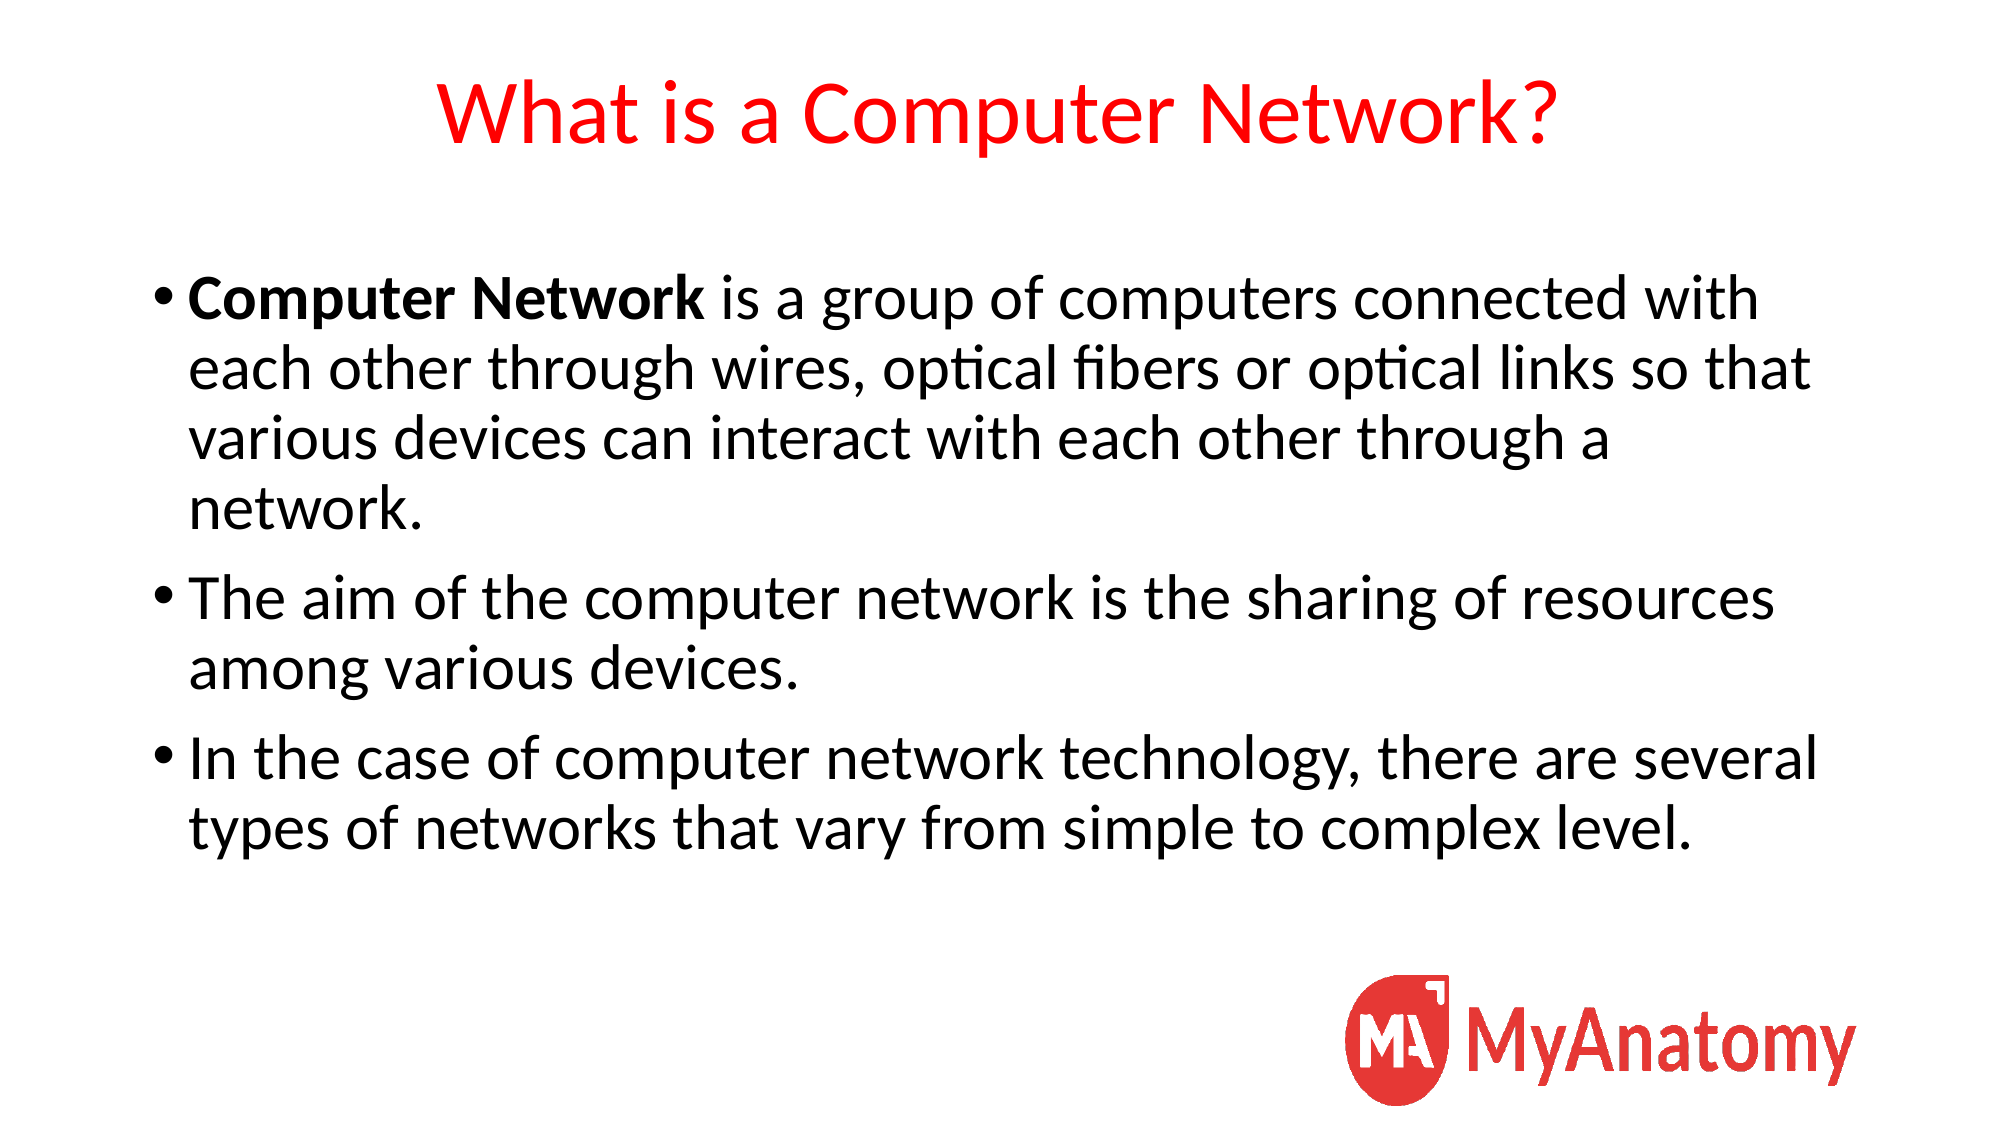

# What is a Computer Network?
Computer Network is a group of computers connected with each other through wires, optical fibers or optical links so that various devices can interact with each other through a network.
The aim of the computer network is the sharing of resources among various devices.
In the case of computer network technology, there are several types of networks that vary from simple to complex level.